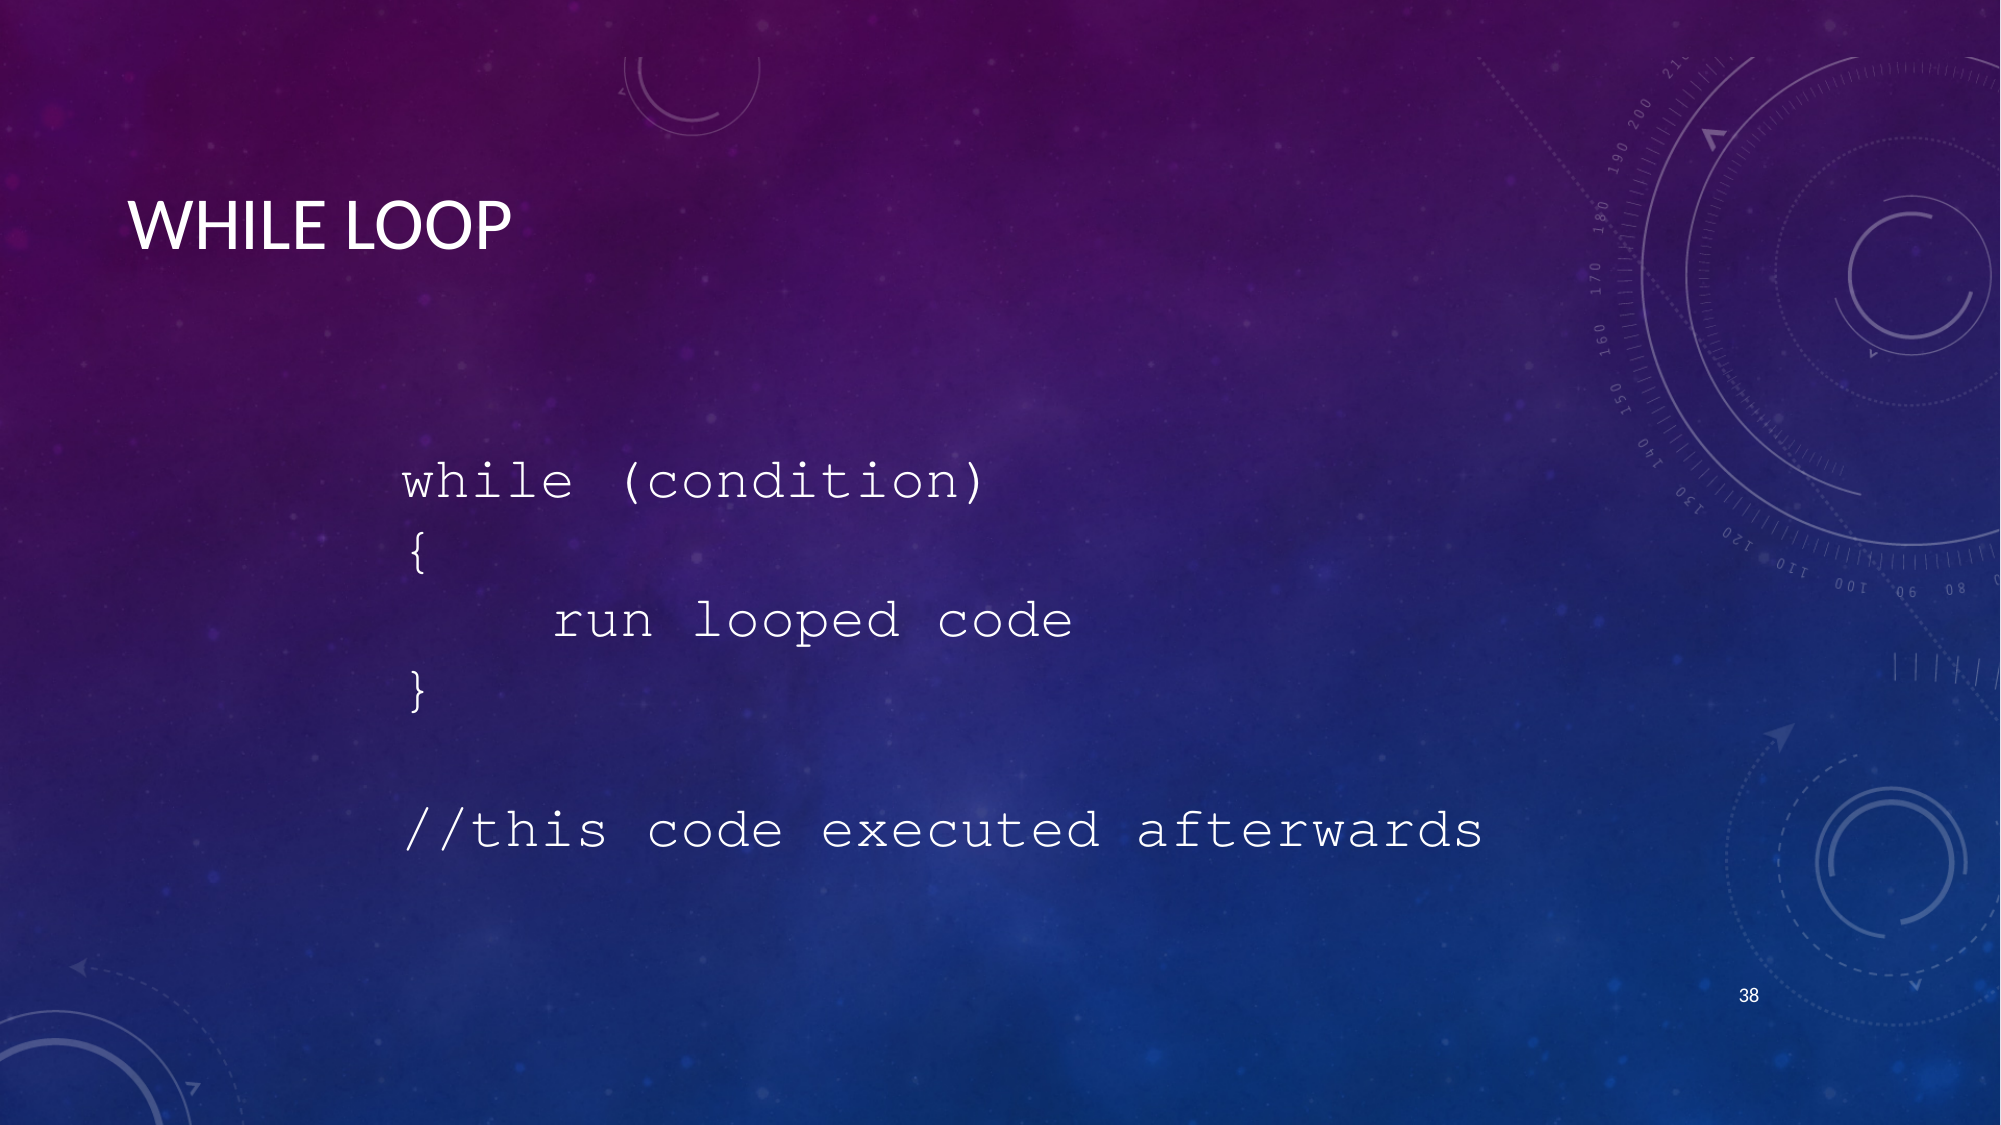

# While loop
while (condition)
{
	run looped code
}

//this code executed afterwards
38